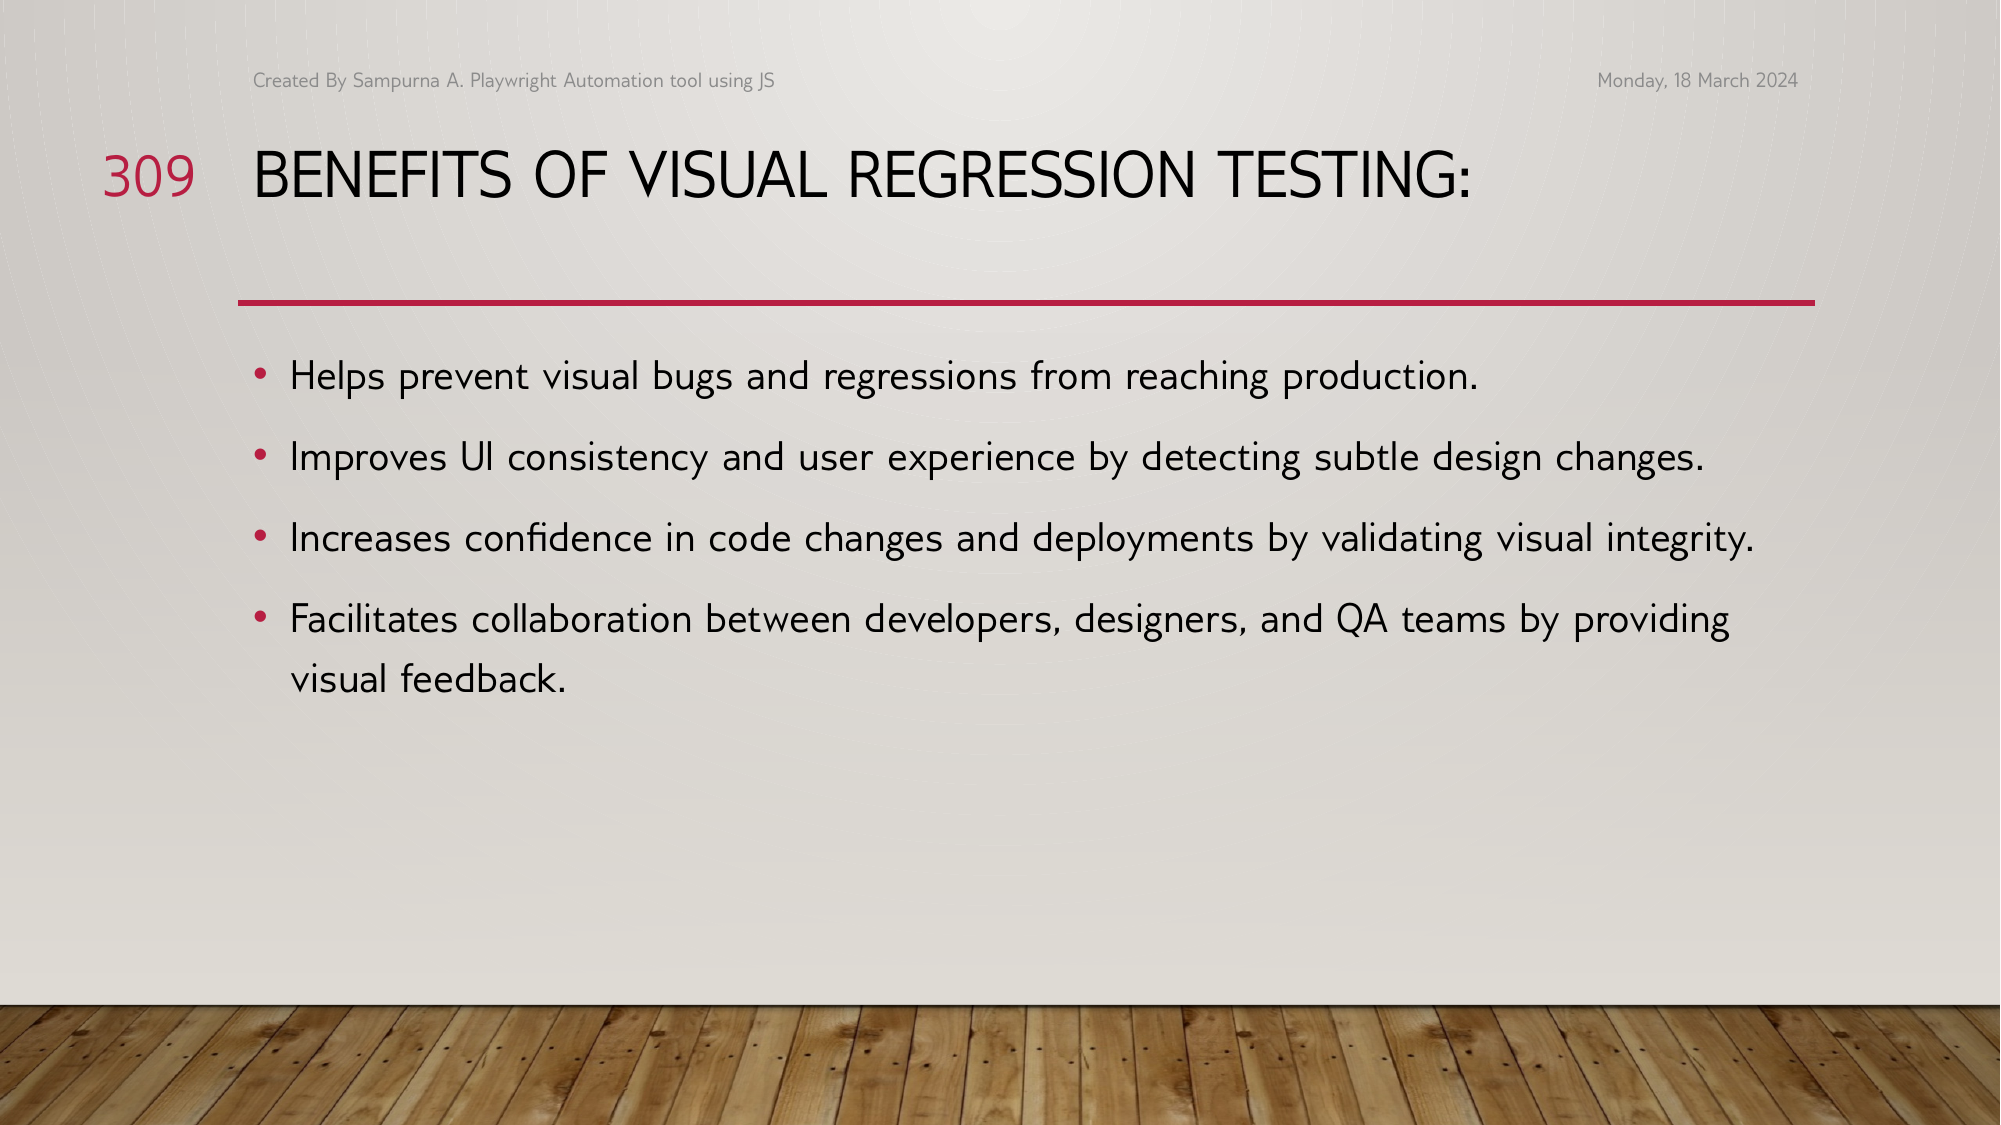

Created By Sampurna A. Playwright Automation tool using JS
Monday, 18 March 2024
309
# Benefits of Visual Regression Testing:
Helps prevent visual bugs and regressions from reaching production.
Improves UI consistency and user experience by detecting subtle design changes.
Increases confidence in code changes and deployments by validating visual integrity.
Facilitates collaboration between developers, designers, and QA teams by providing visual feedback.